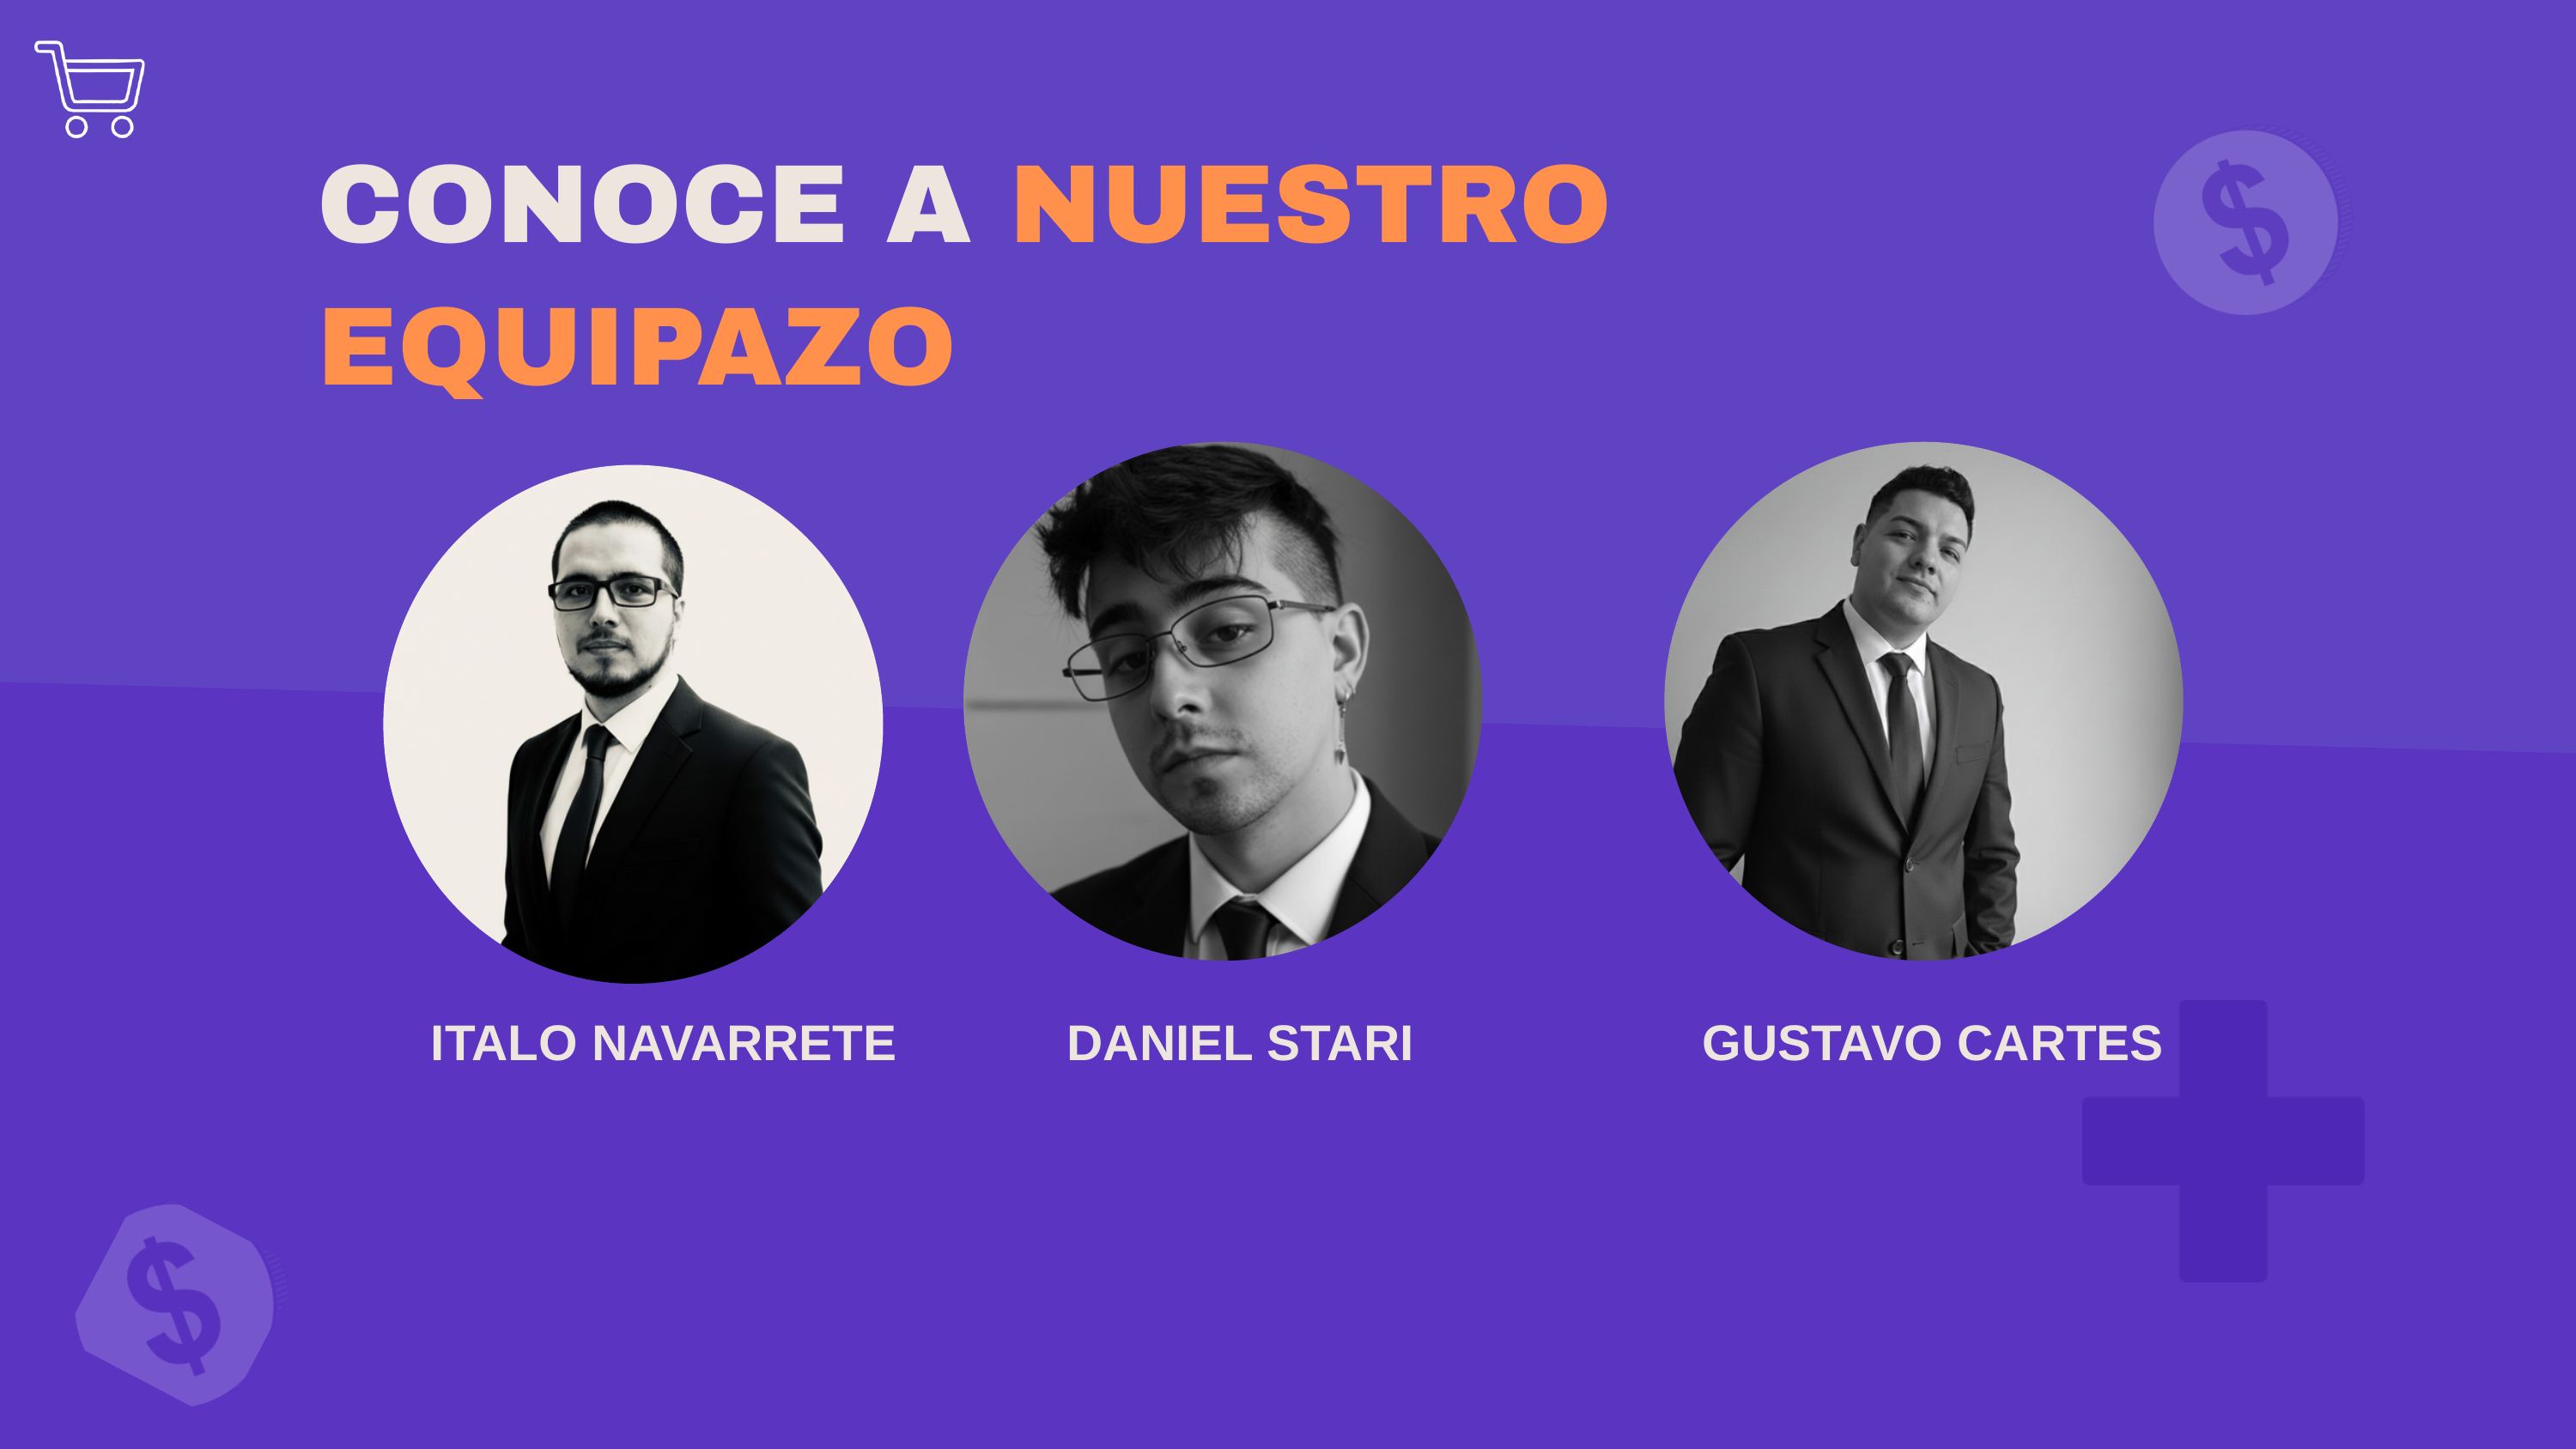

CONOCE A NUESTRO EQUIPAZO

ITALO NAVARRETE
DANIEL STARI
GUSTAVO CARTES